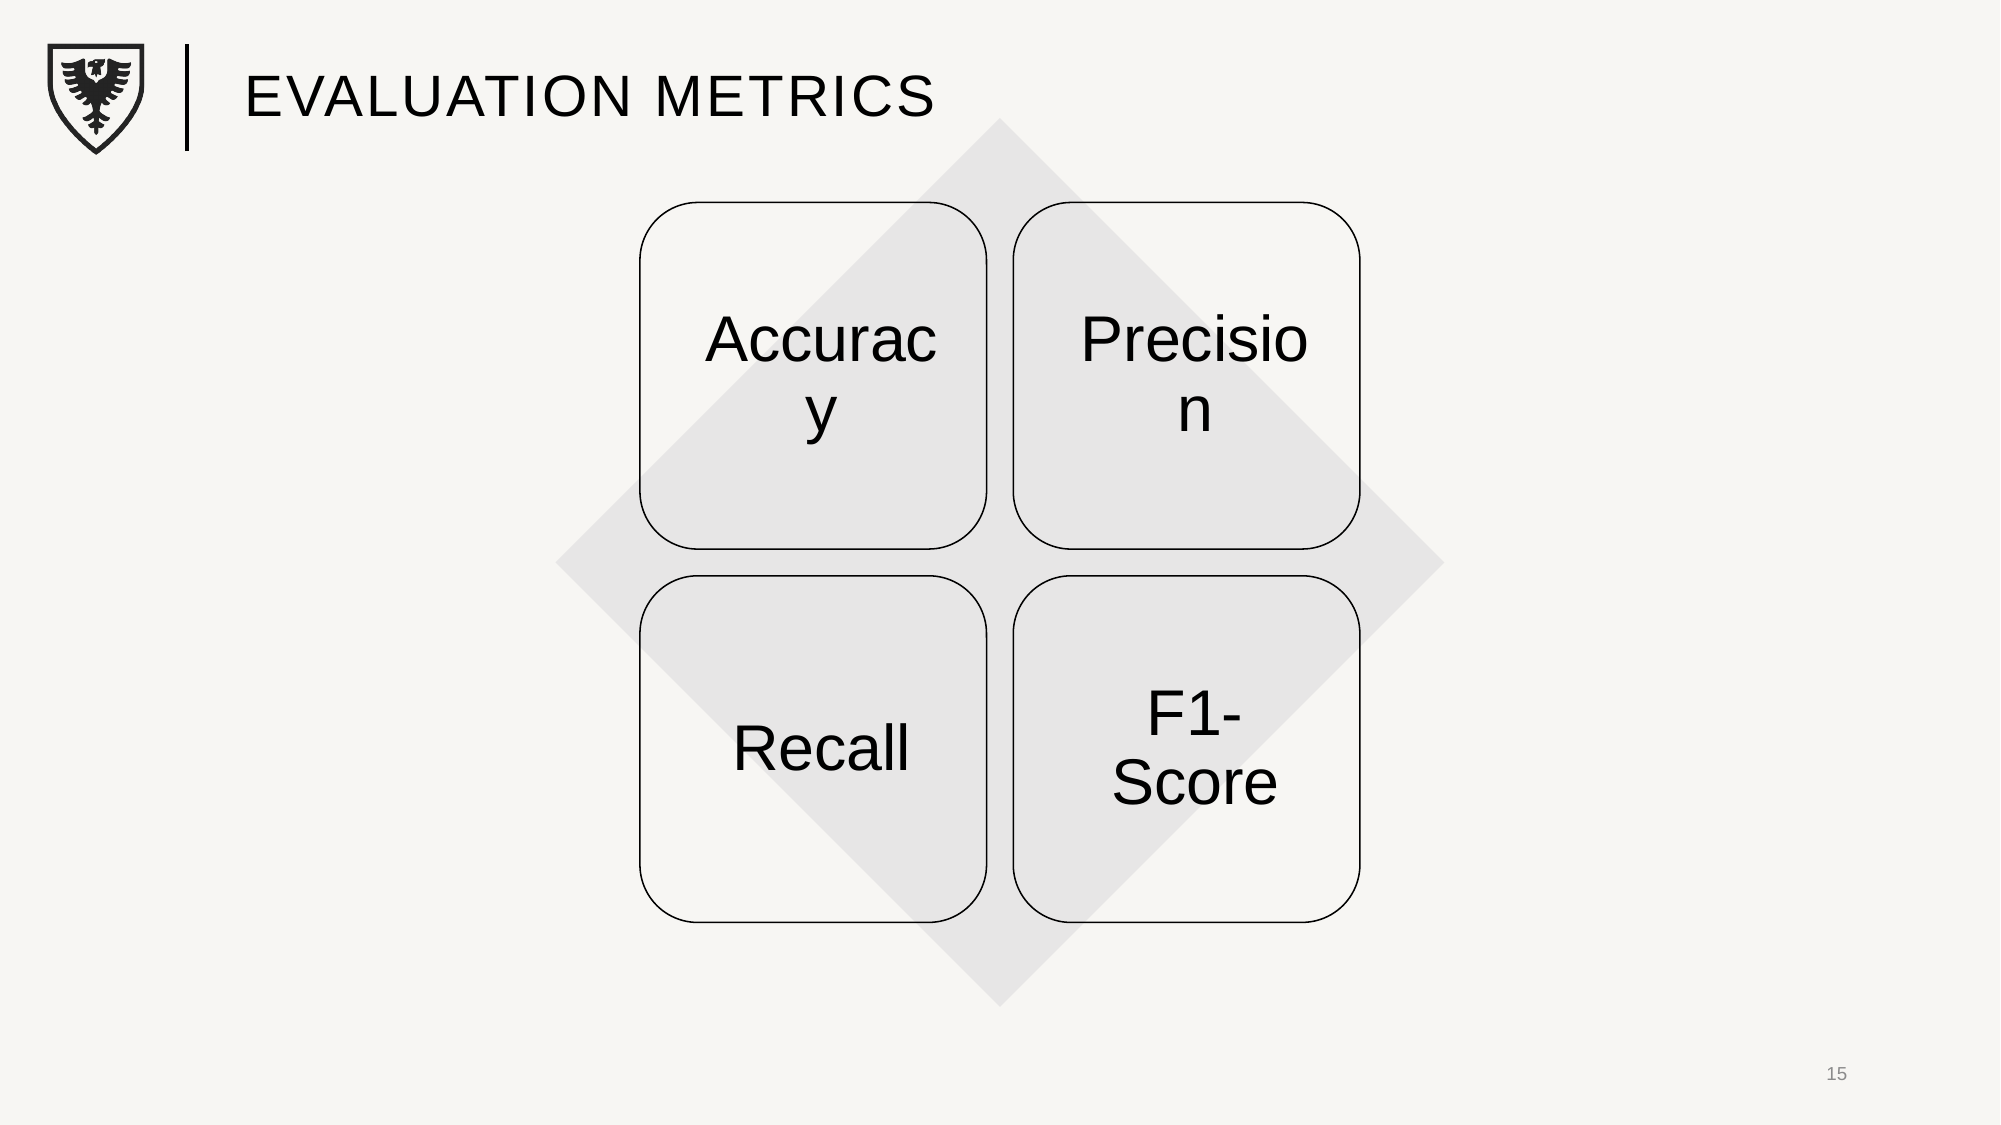

# Evaluation metrics
Accuracy
Precision
Recall
F1-Score
15